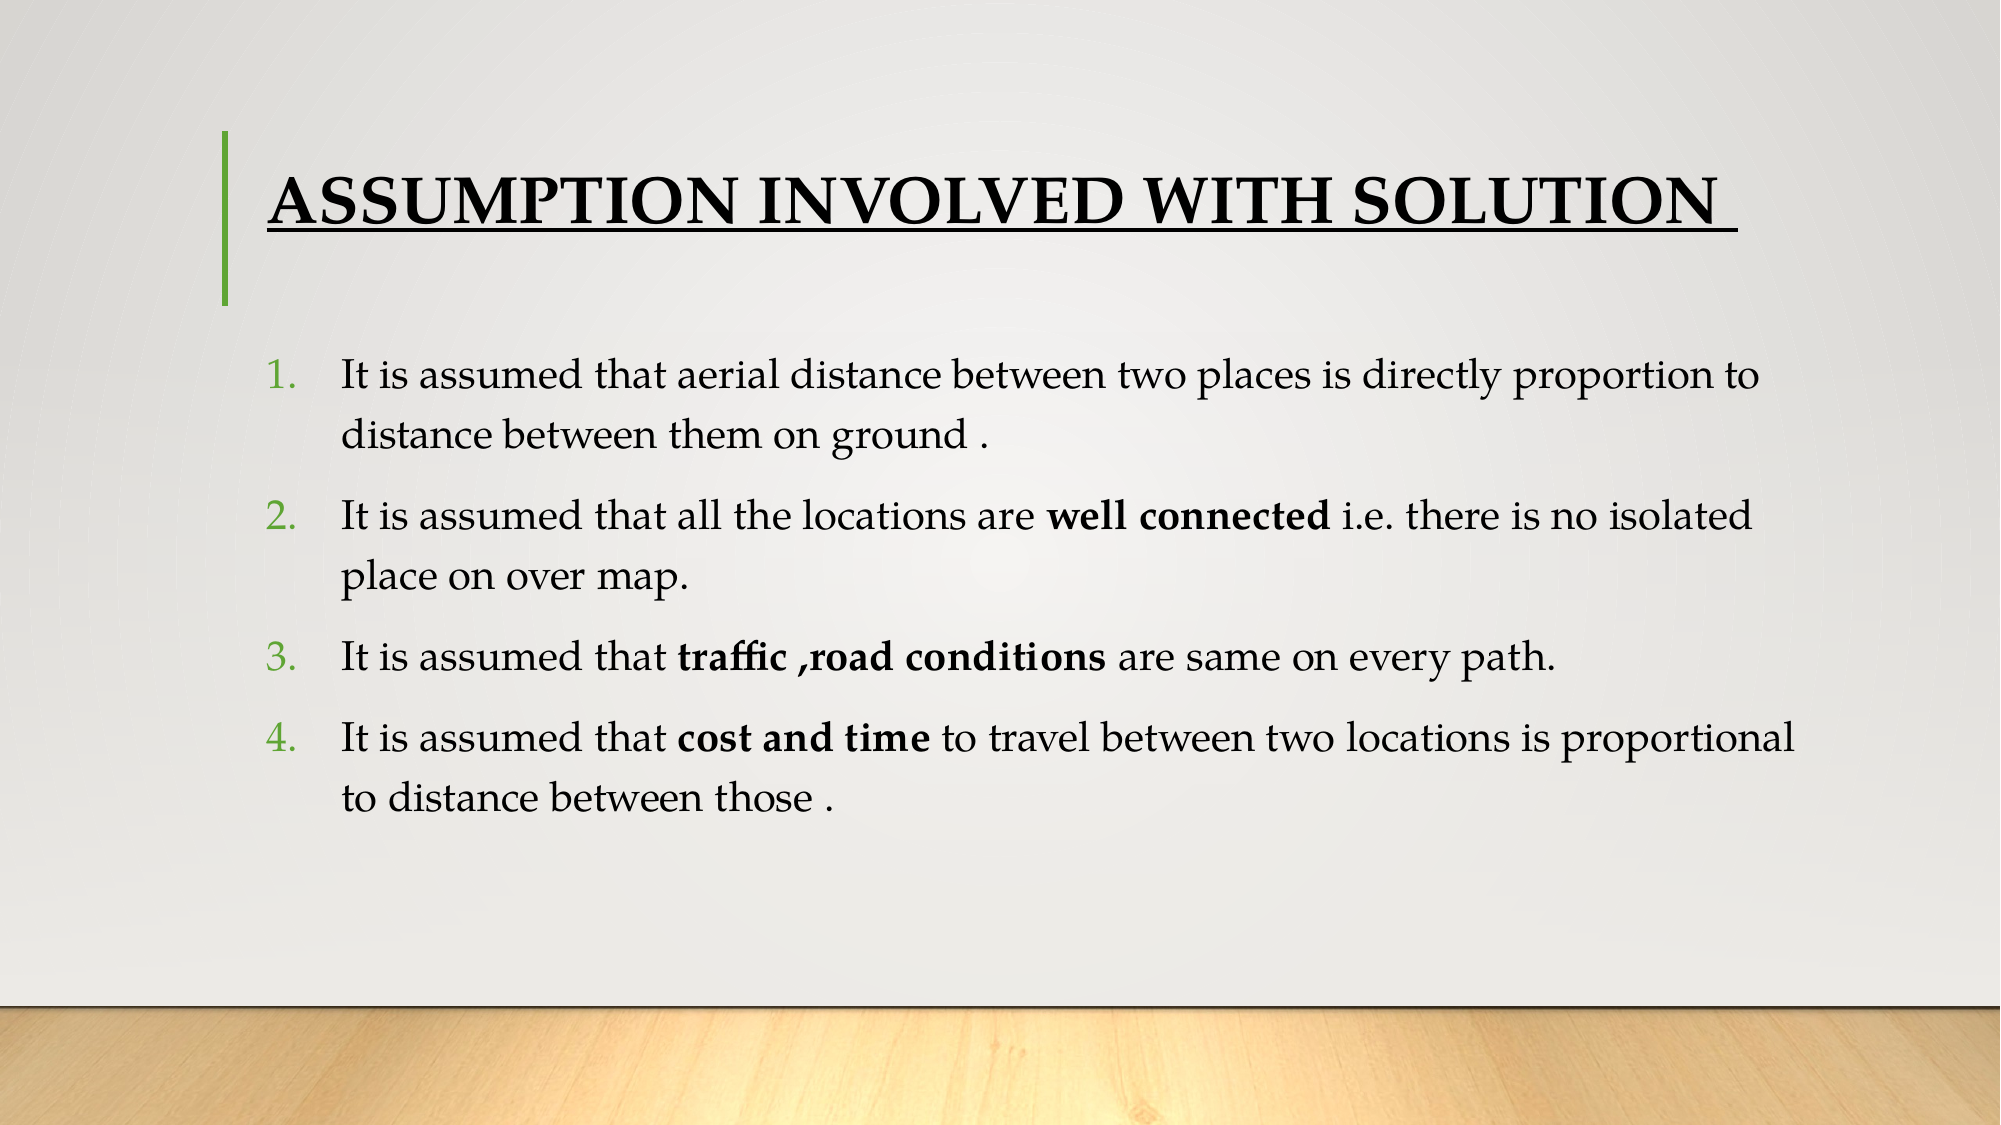

# ASSUMPTION INVOLVED WITH SOLUTION
It is assumed that aerial distance between two places is directly proportion to distance between them on ground .
It is assumed that all the locations are well connected i.e. there is no isolated place on over map.
It is assumed that traffic ,road conditions are same on every path.
It is assumed that cost and time to travel between two locations is proportional to distance between those .